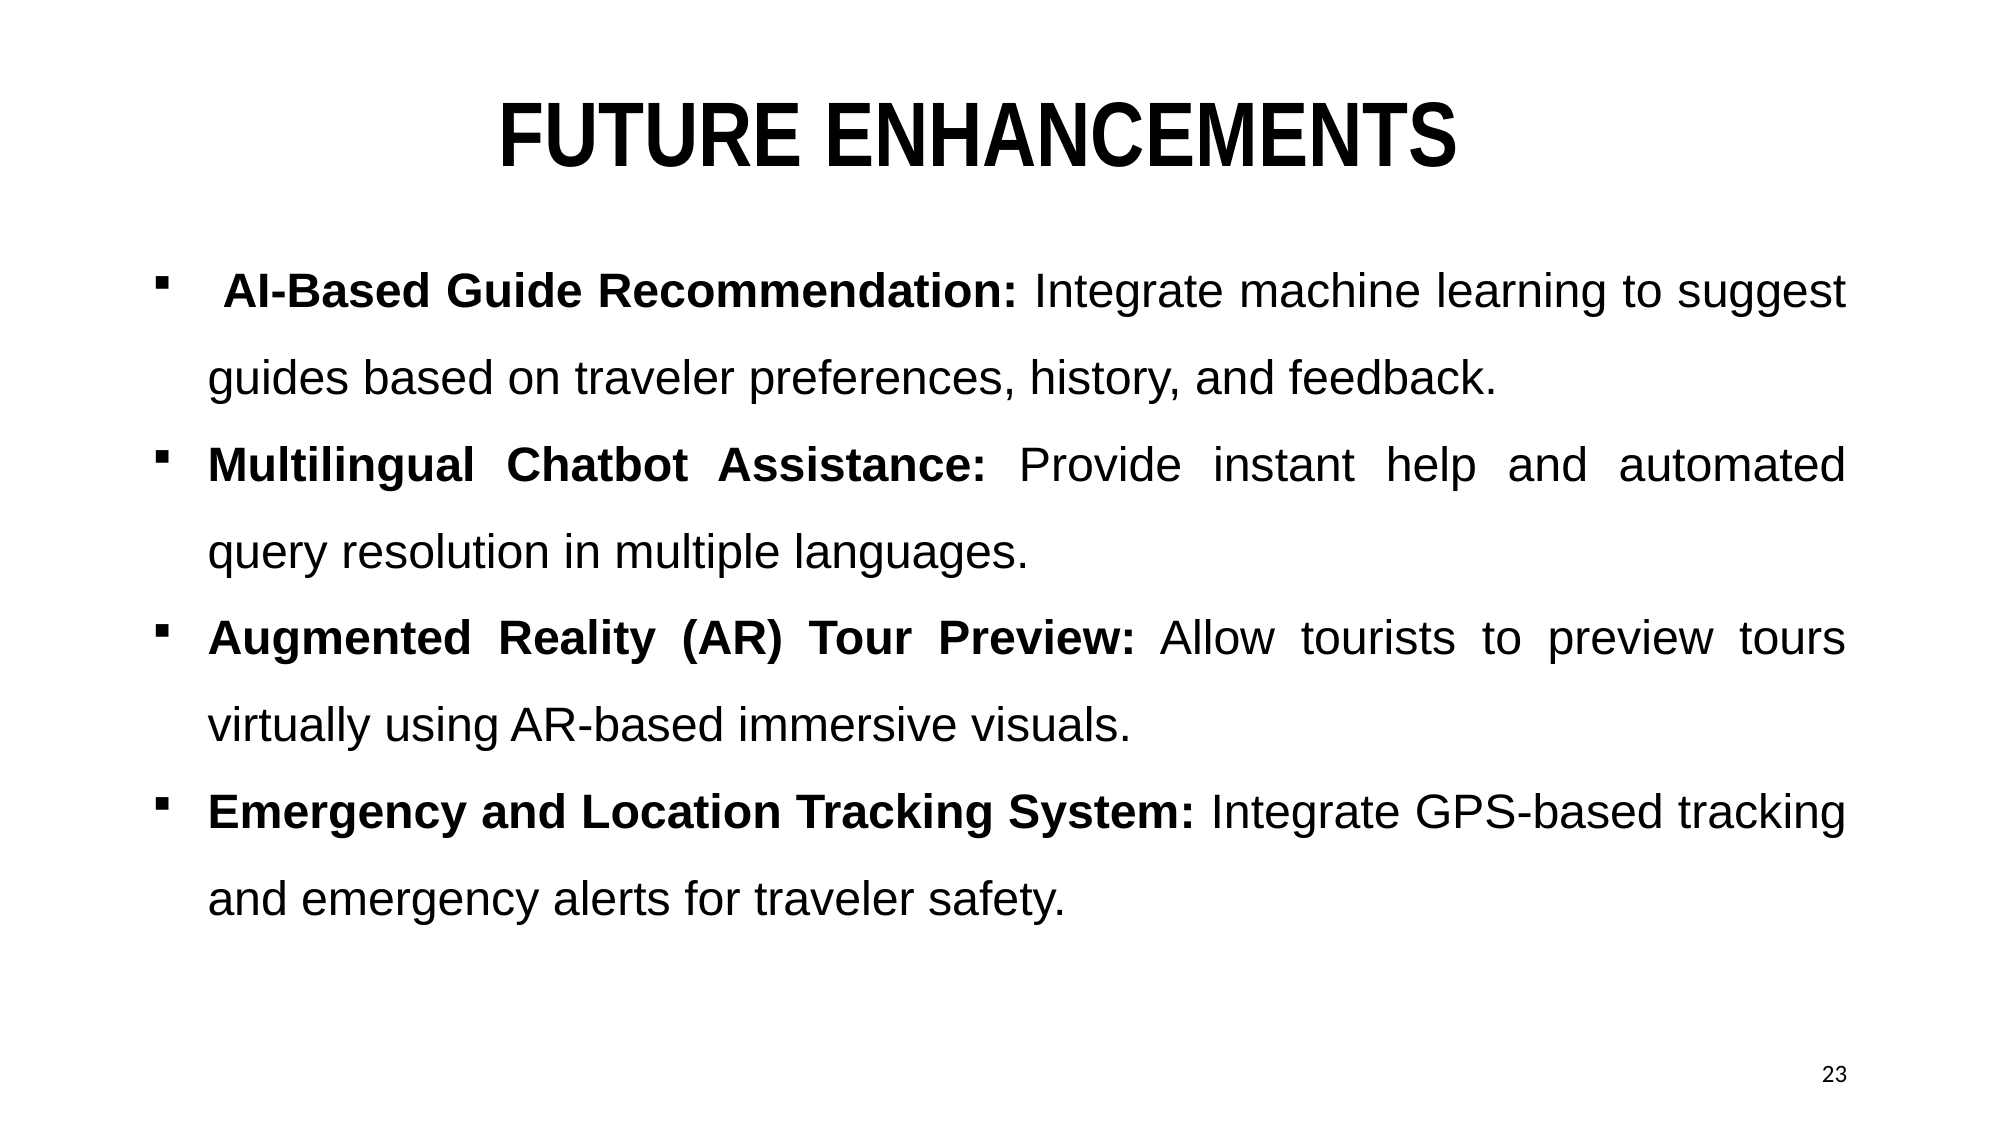

# FUTURE ENHANCEMENTS
 AI-Based Guide Recommendation: Integrate machine learning to suggest guides based on traveler preferences, history, and feedback.
Multilingual Chatbot Assistance: Provide instant help and automated query resolution in multiple languages.
Augmented Reality (AR) Tour Preview: Allow tourists to preview tours virtually using AR-based immersive visuals.
Emergency and Location Tracking System: Integrate GPS-based tracking and emergency alerts for traveler safety.

23